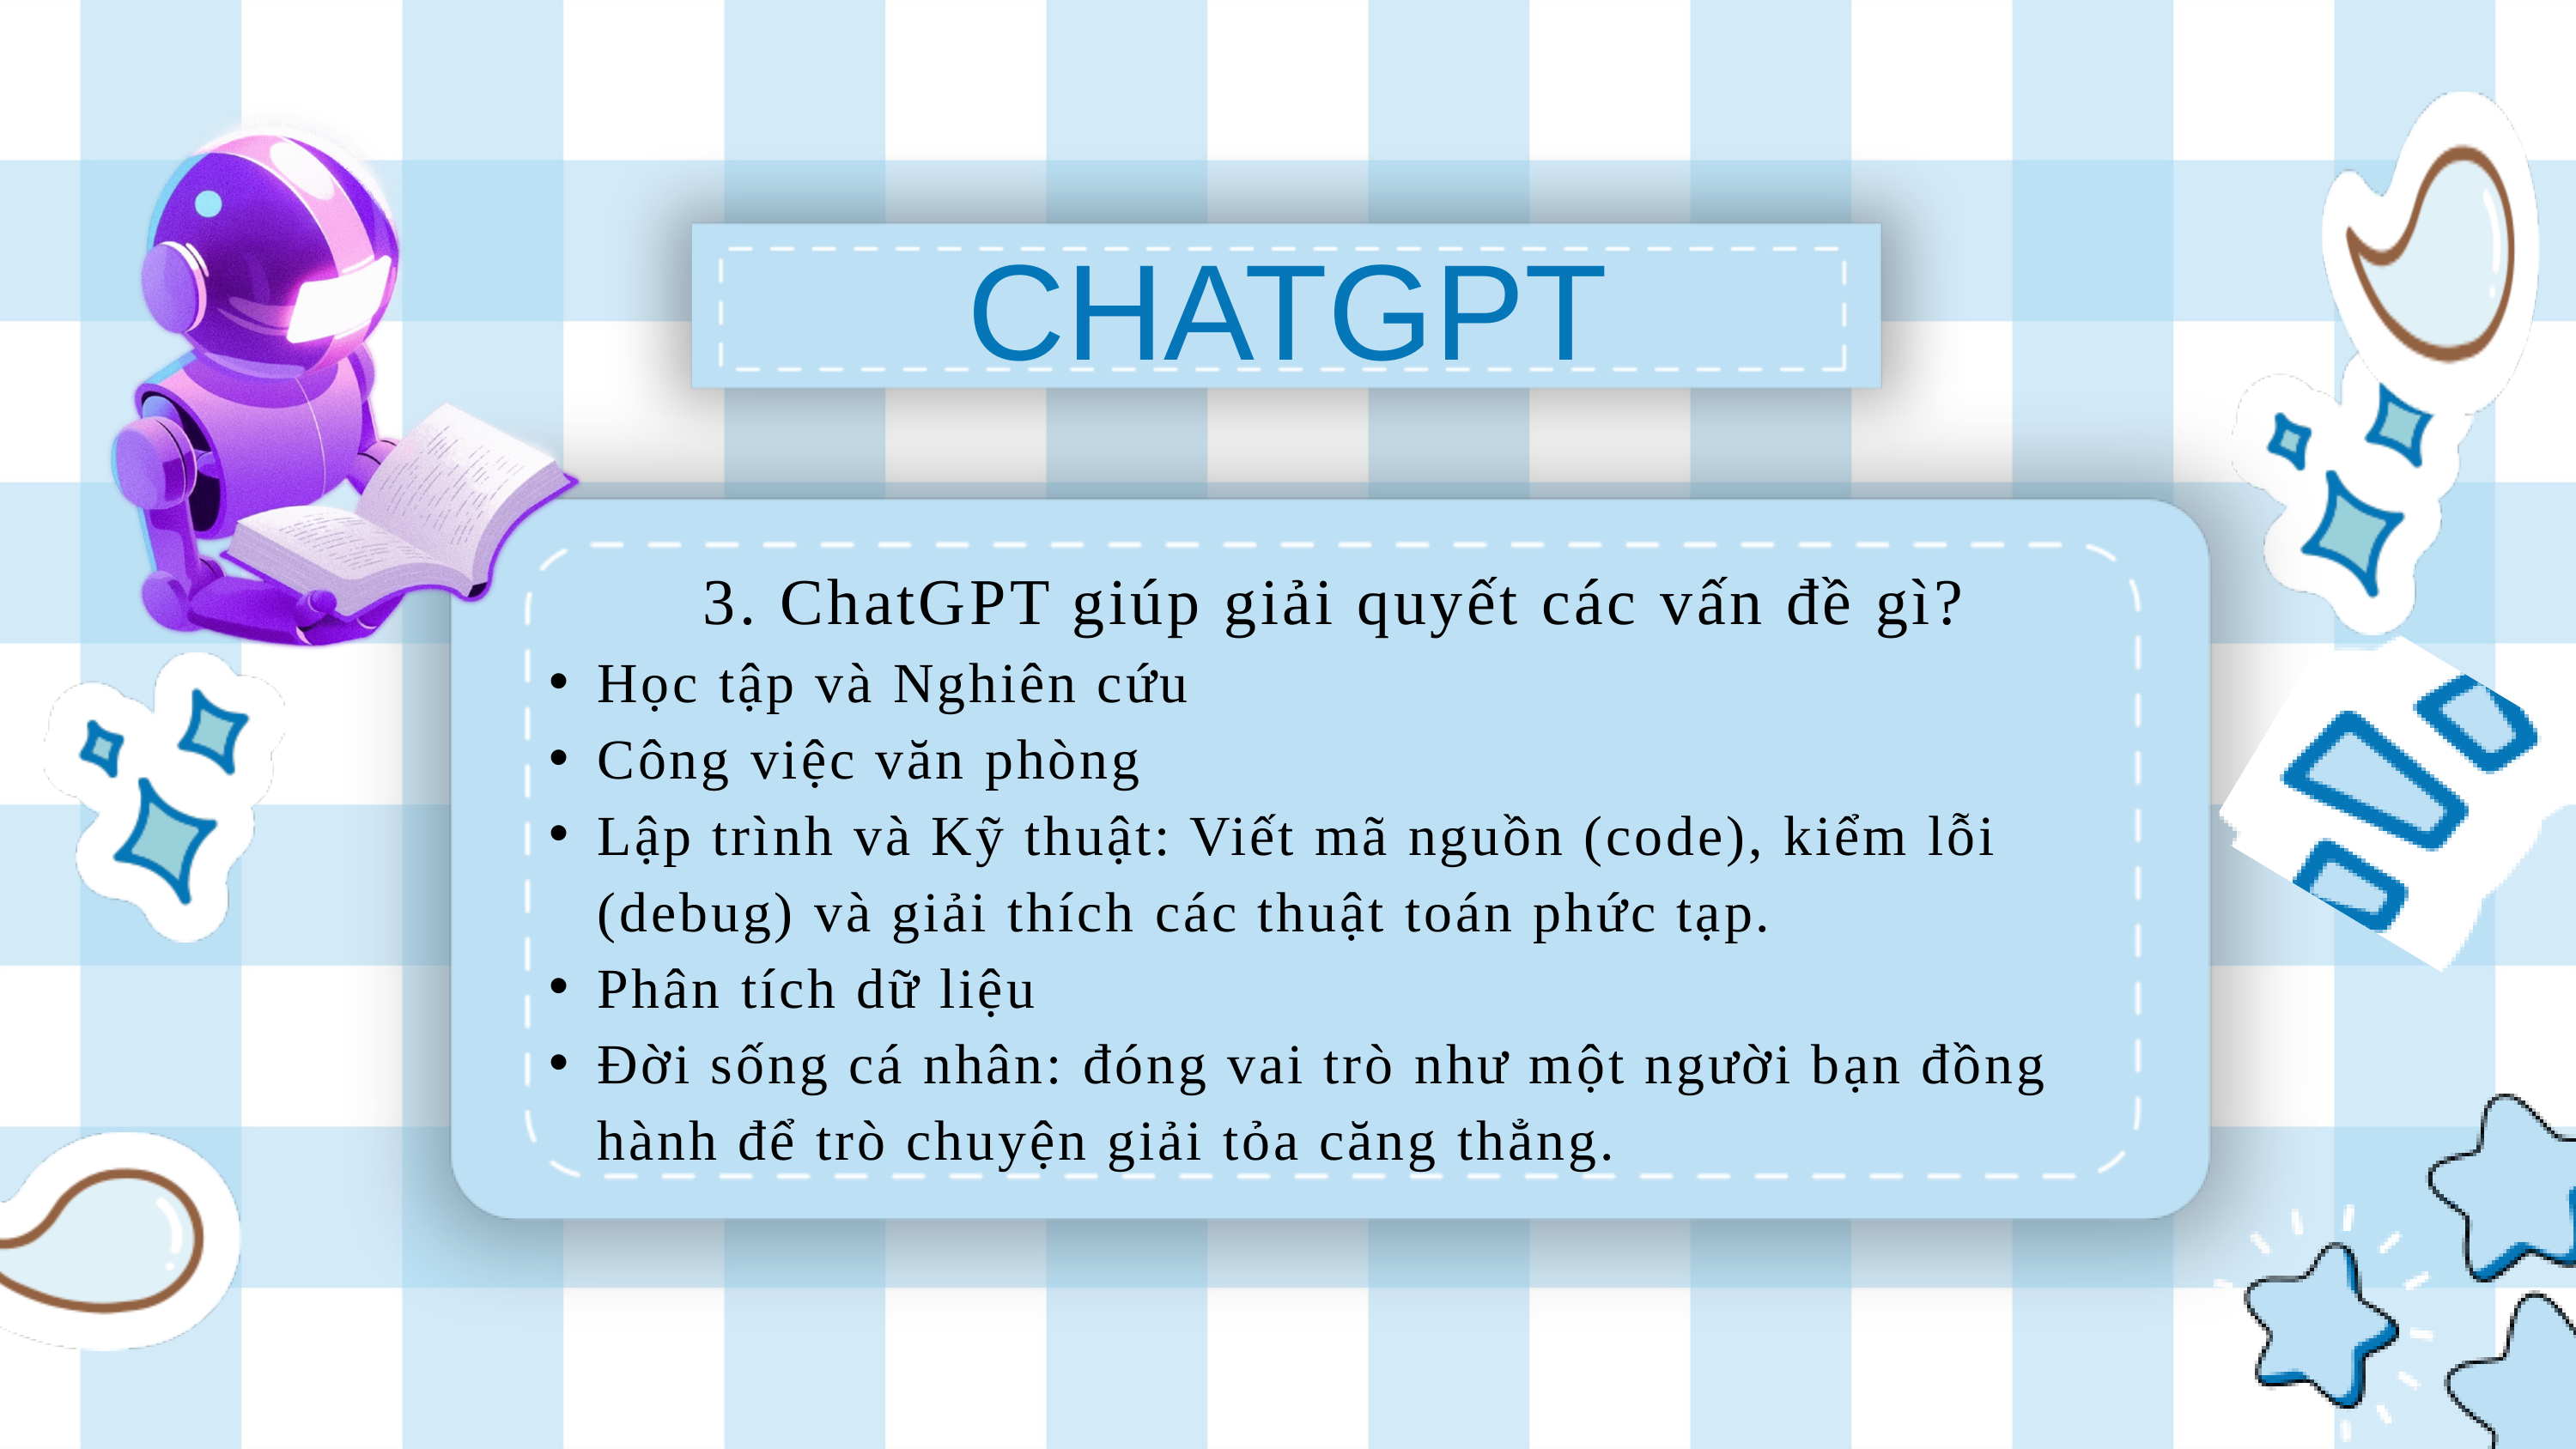

CHATGPT

          3. ChatGPT giúp giải quyết các vấn đề gì?
Học tập và Nghiên cứu
Công việc văn phòng
Lập trình và Kỹ thuật: Viết mã nguồn (code), kiểm lỗi (debug) và giải thích các thuật toán phức tạp.
Phân tích dữ liệu
Đời sống cá nhân: đóng vai trò như một người bạn đồng hành để trò chuyện giải tỏa căng thẳng.